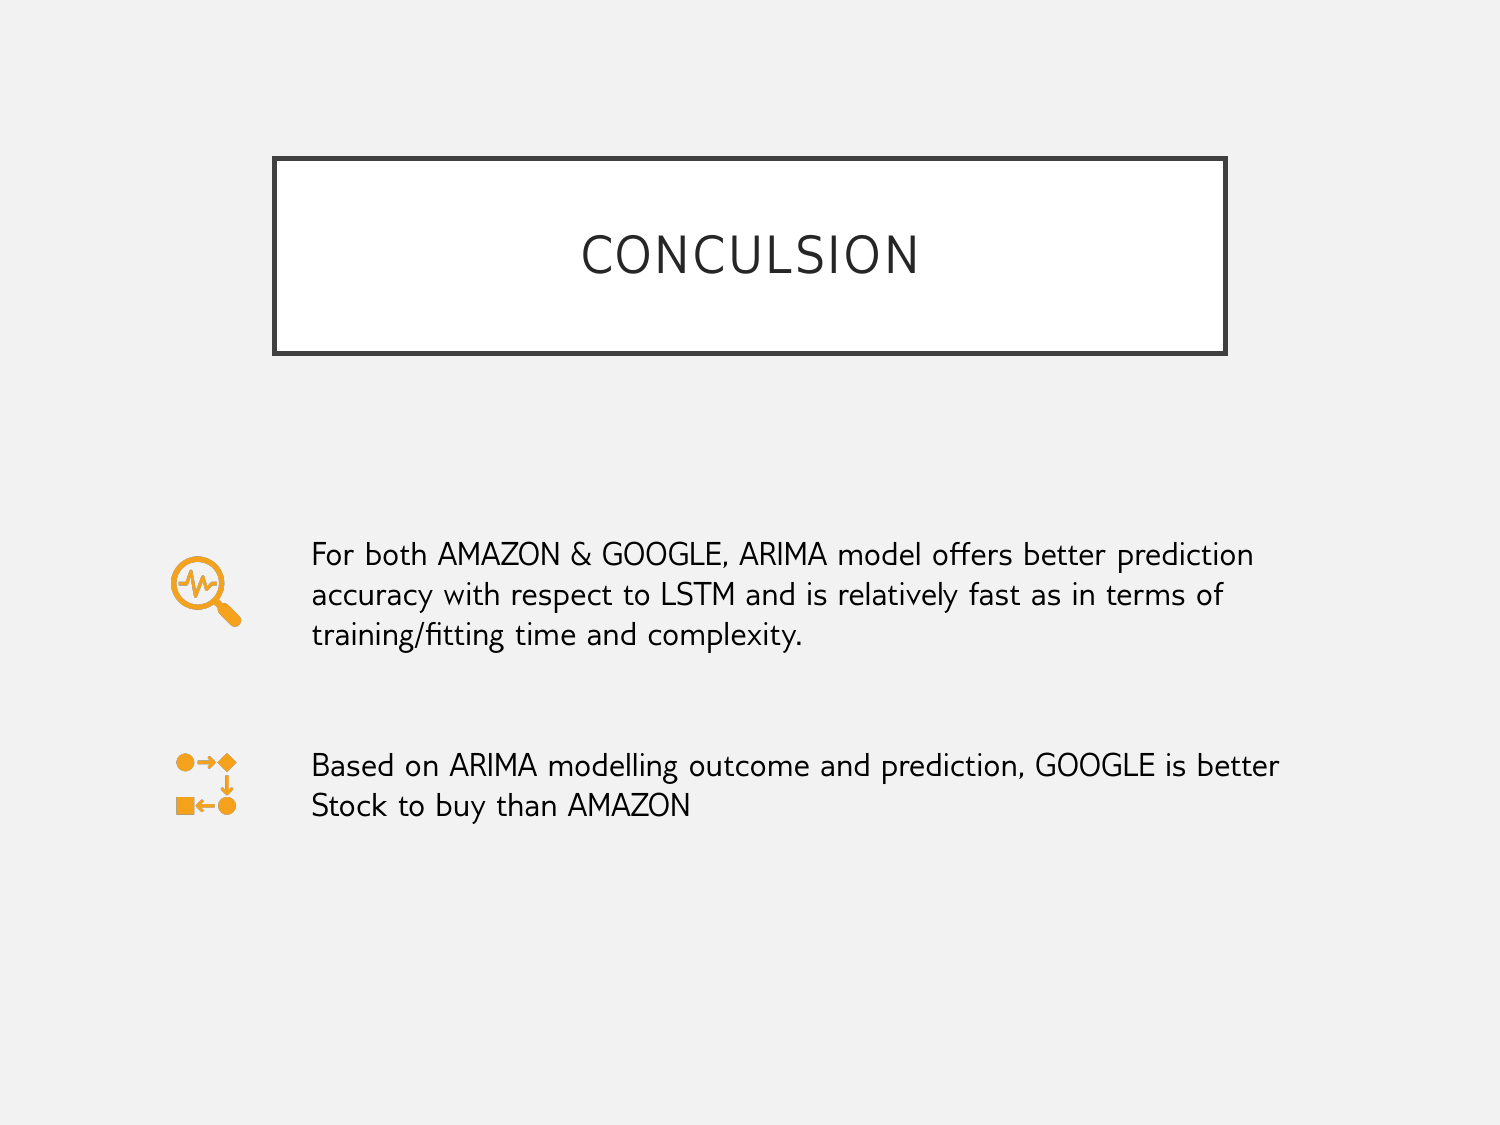

# CONCULSION
For both AMAZON & GOOGLE, ARIMA model offers better prediction accuracy with respect to LSTM and is relatively fast as in terms of training/fitting time and complexity.
Based on ARIMA modelling outcome and prediction, GOOGLE is better Stock to buy than AMAZON